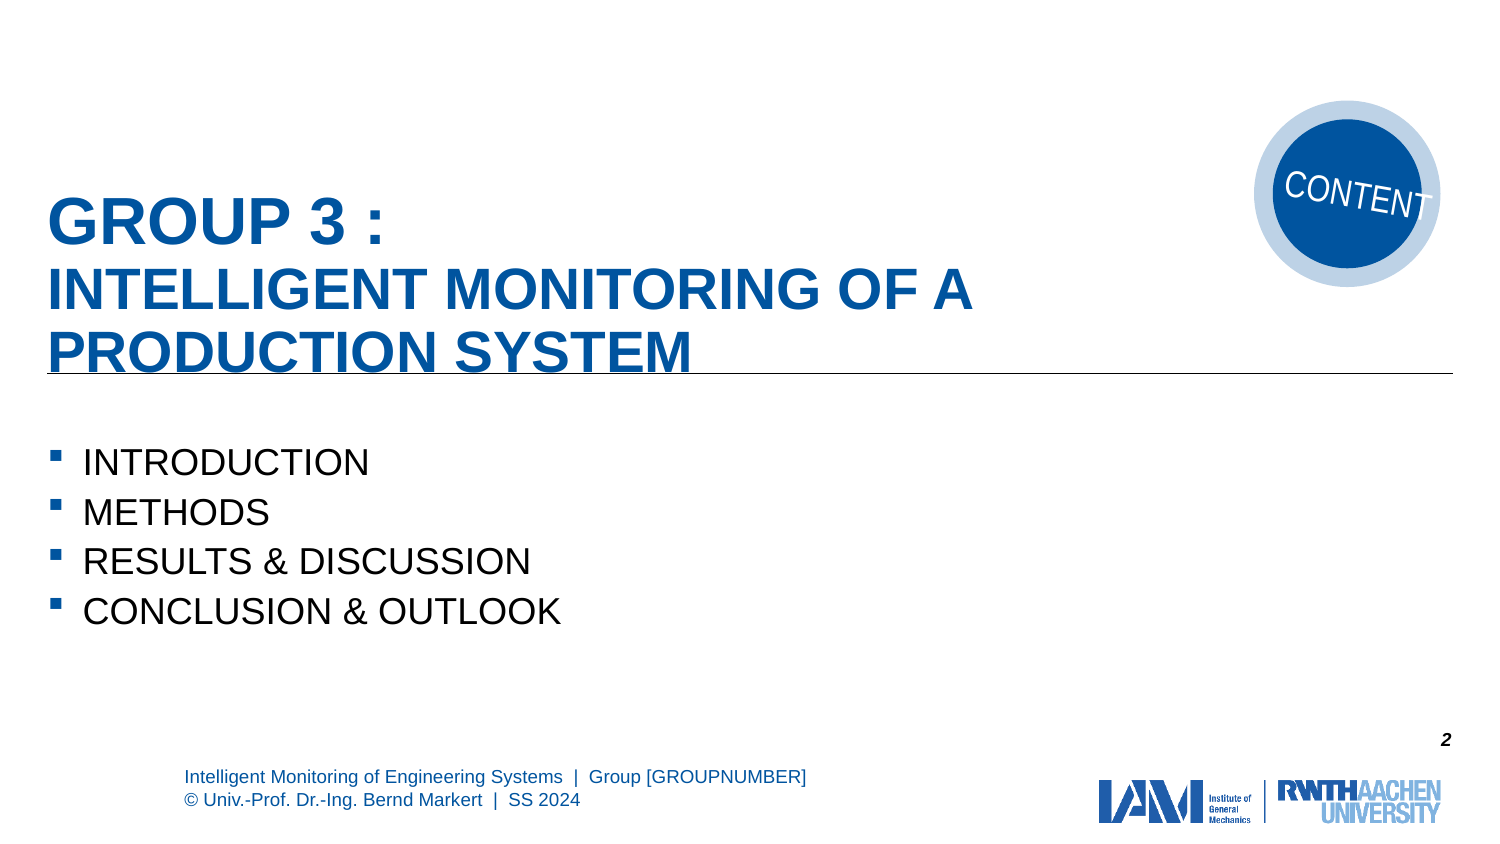

# GROUP 3 : INTELLIGENT MONITORING OF A PRODUCTION SYSTEM
INTRODUCTION
METHODS
RESULTS & DISCUSSION
CONCLUSION & OUTLOOK
2